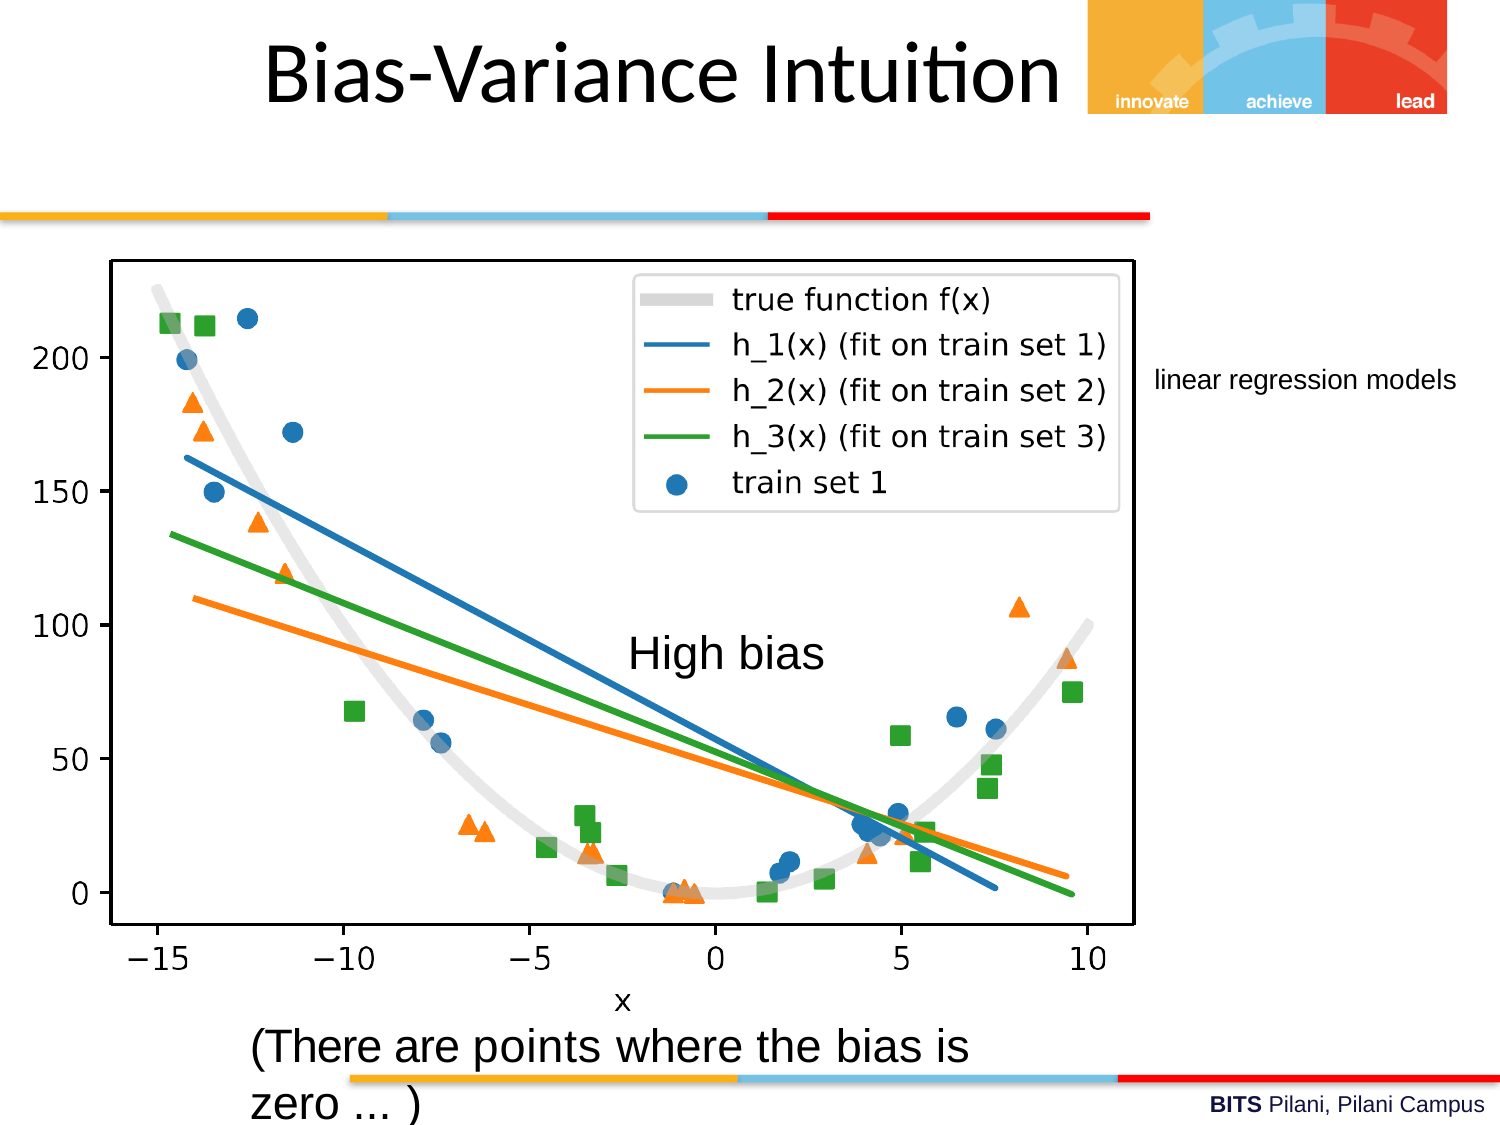

# Bias-Variance Intuition

linear regression models

High bias

(There are points where the bias is zero ... )